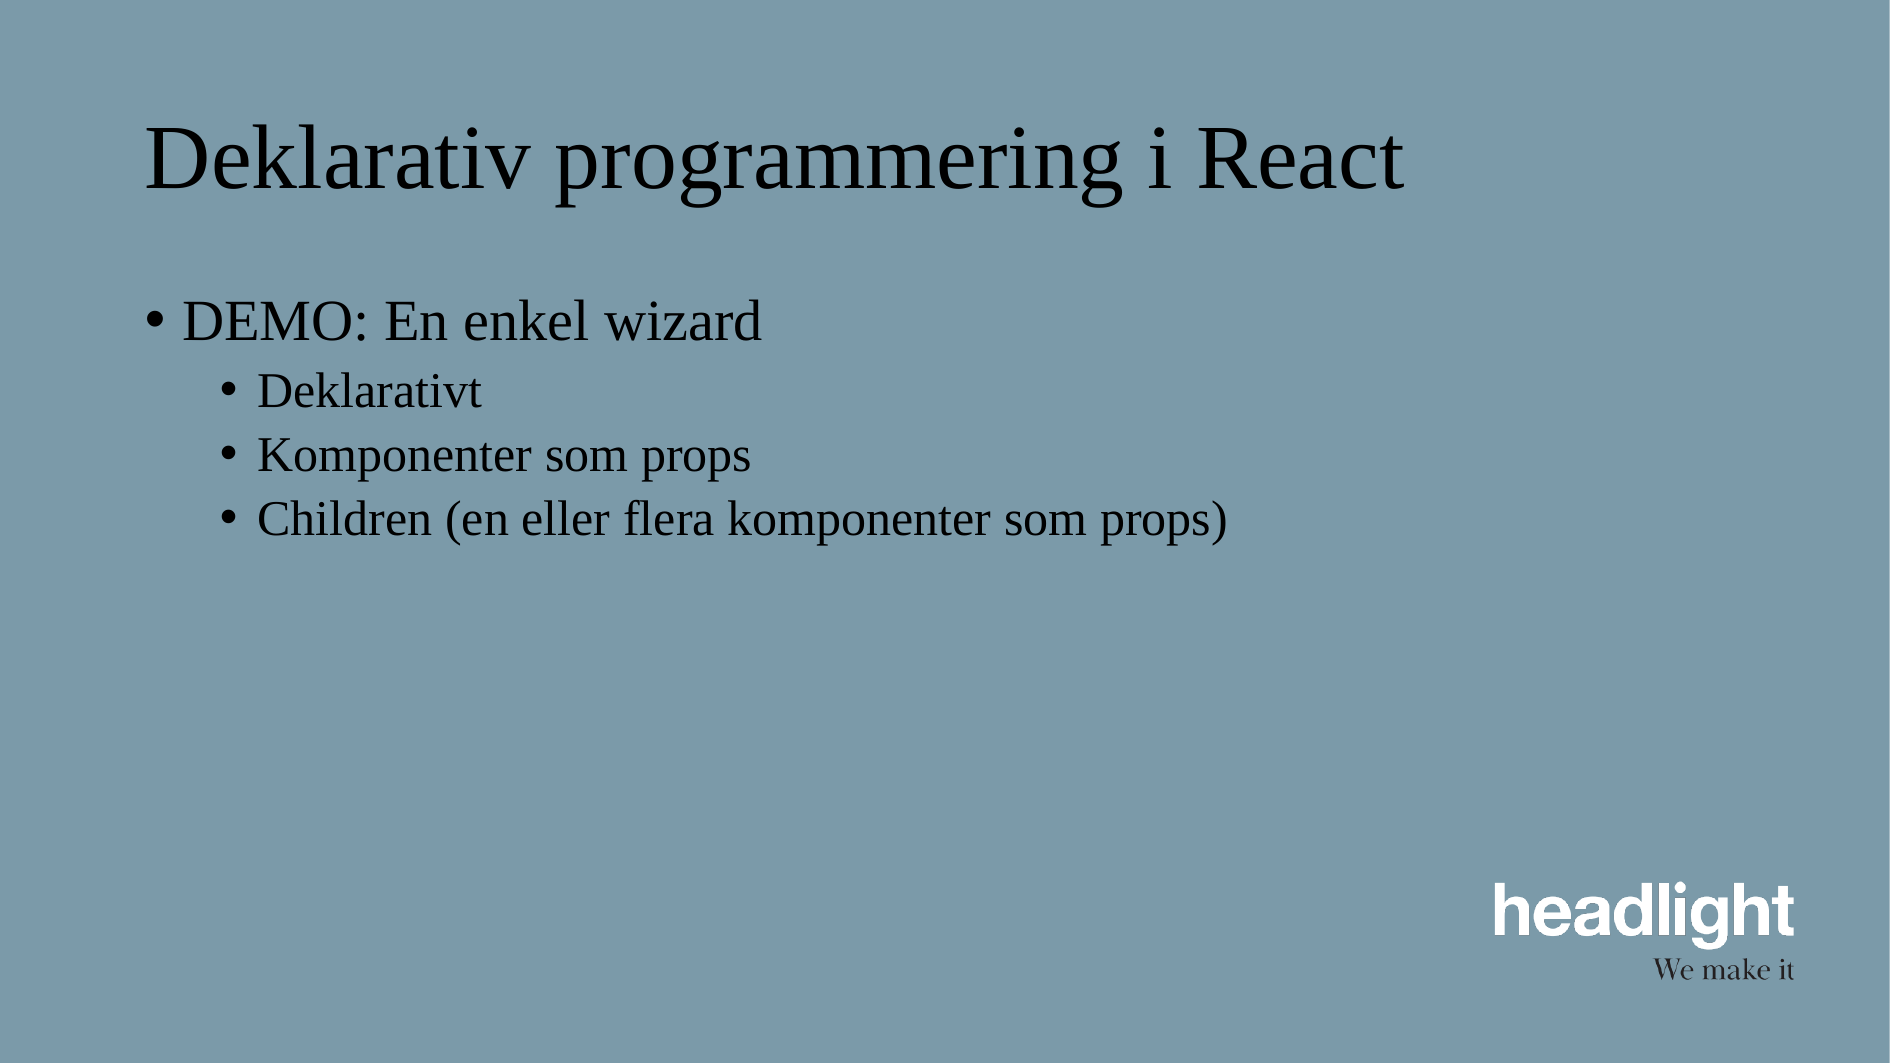

# Deklarativ programmering i React
DEMO: En enkel wizard
Deklarativt
Komponenter som props
Children (en eller flera komponenter som props)